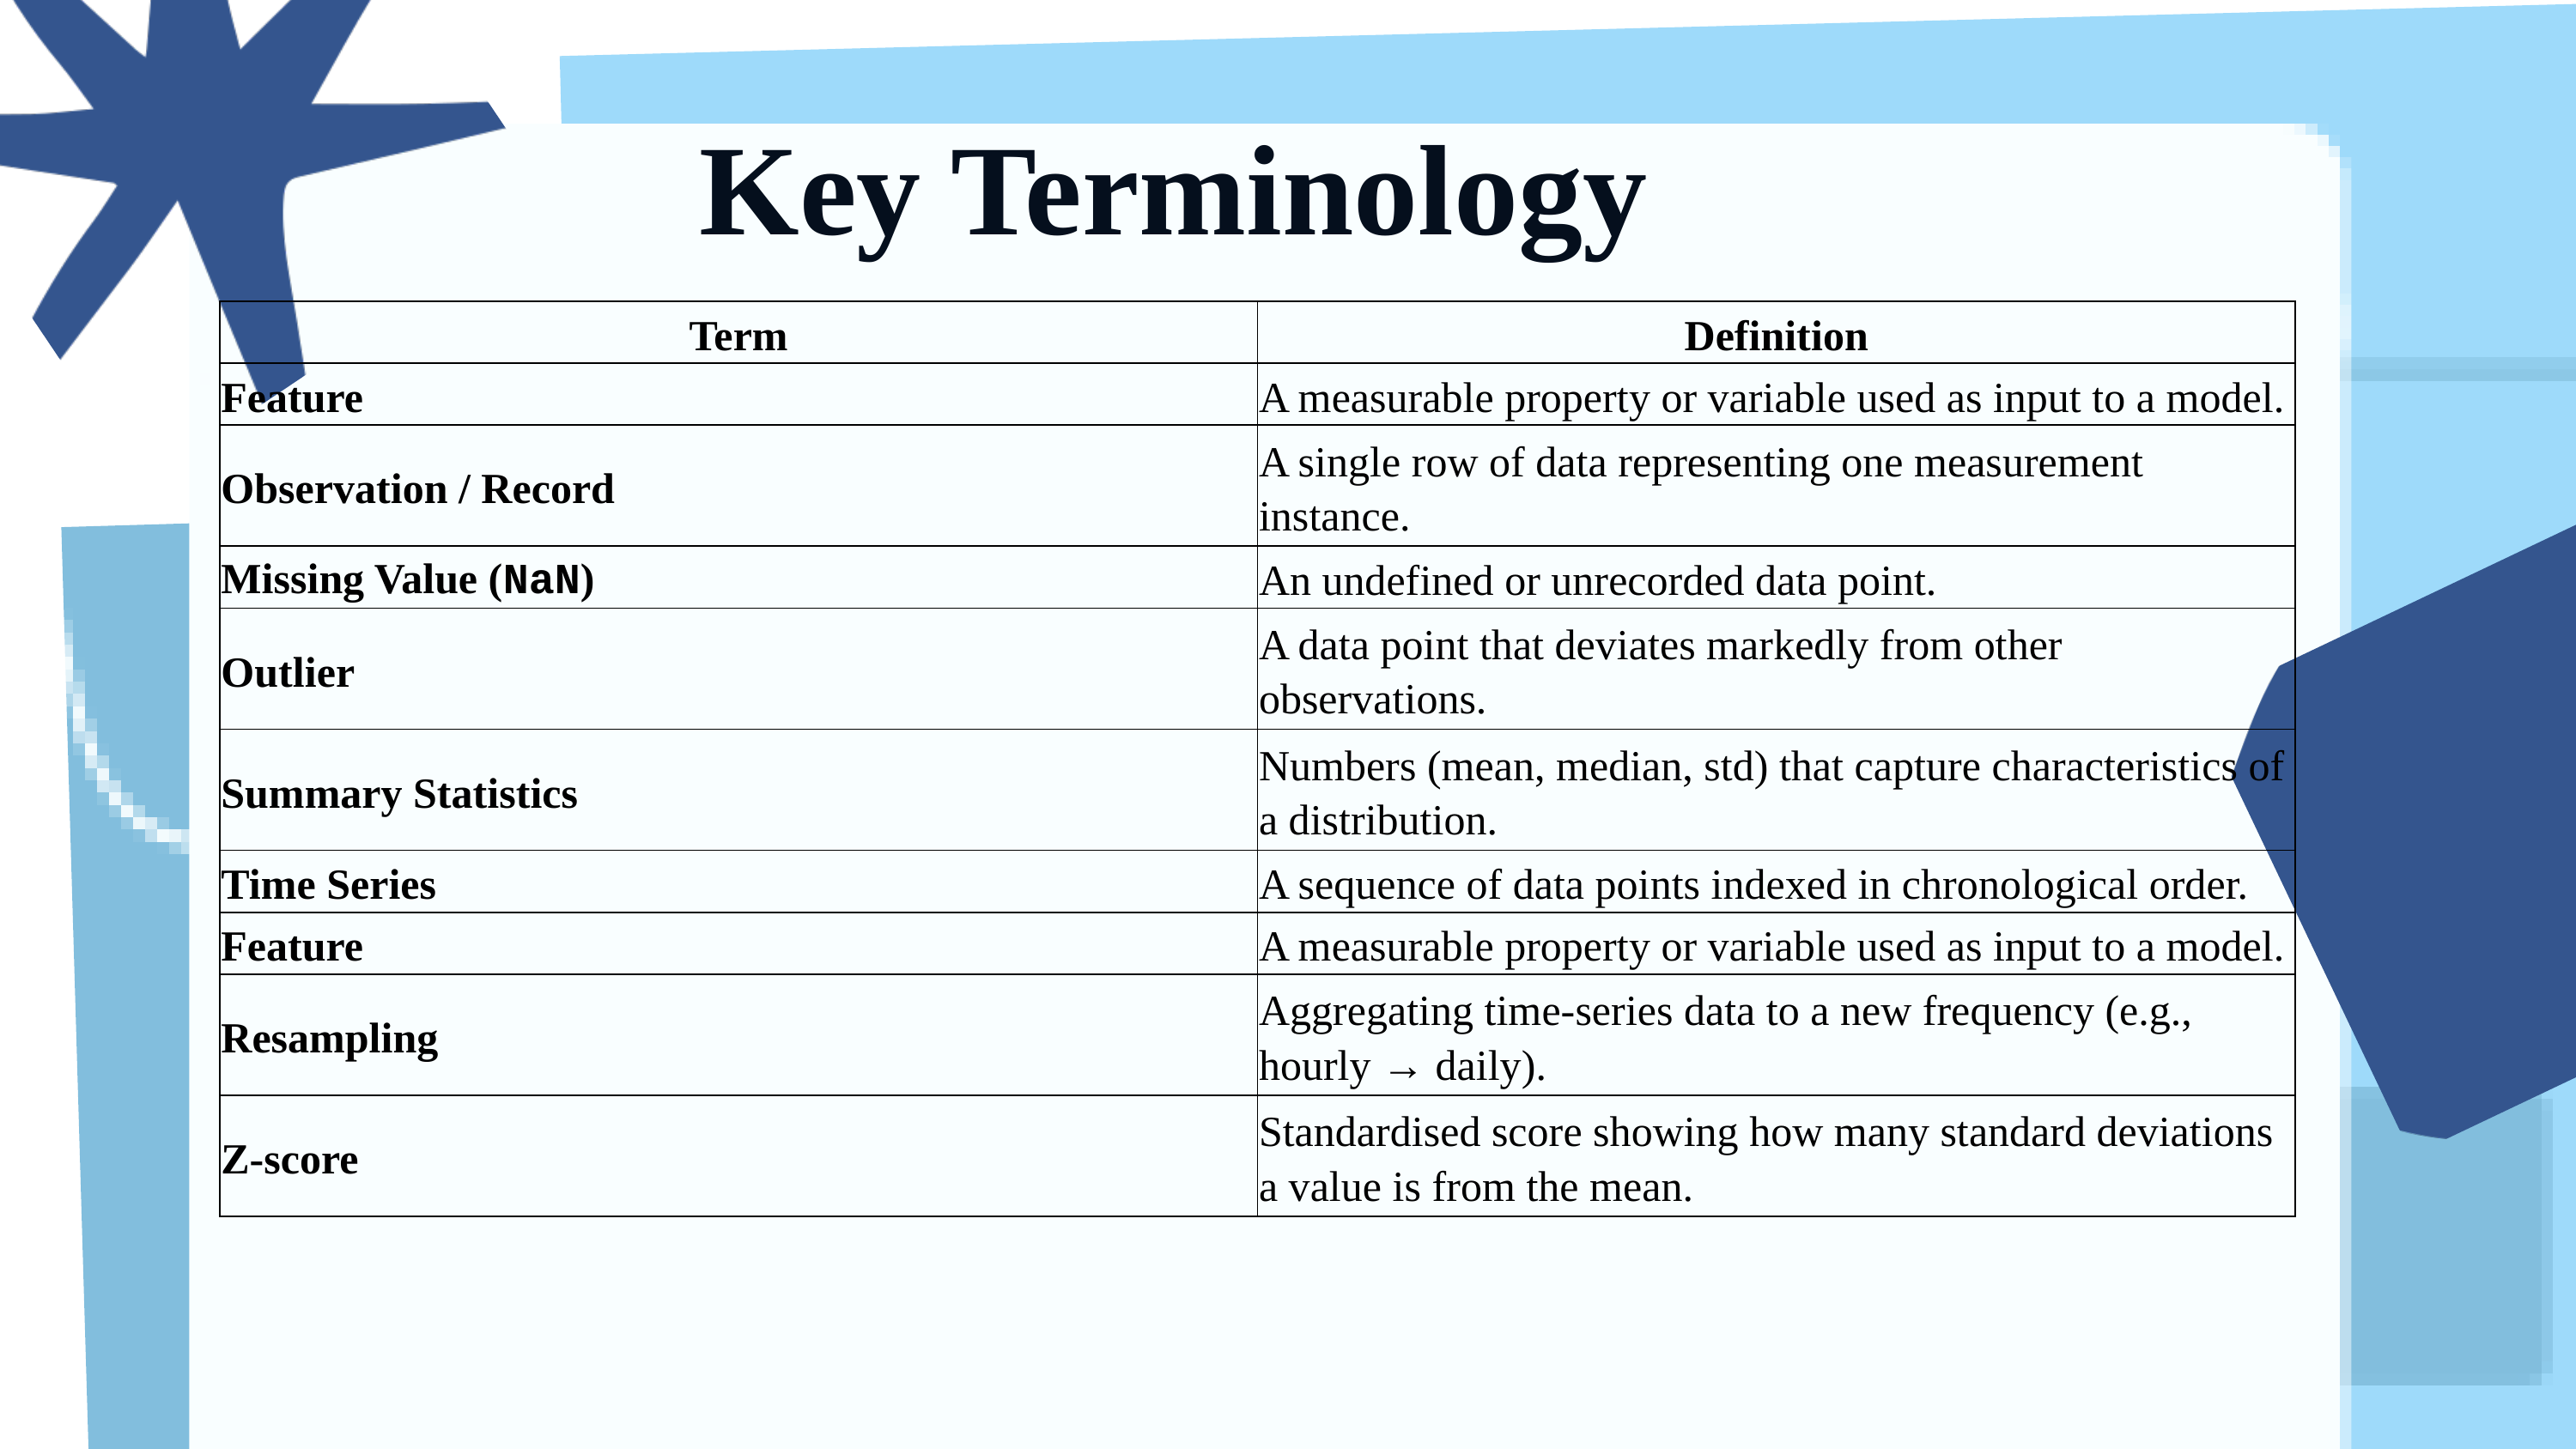

Key Terminology
| Term | Definition |
| --- | --- |
| Feature | A measurable property or variable used as input to a model. |
| Observation / Record | A single row of data representing one measurement instance. |
| Missing Value (NaN) | An undefined or unrecorded data point. |
| Outlier | A data point that deviates markedly from other observations. |
| Summary Statistics | Numbers (mean, median, std) that capture characteristics of a distribution. |
| Time Series | A sequence of data points indexed in chronological order. |
| Feature | A measurable property or variable used as input to a model. |
| Resampling | Aggregating time‑series data to a new frequency (e.g., hourly → daily). |
| Z‑score | Standardised score showing how many standard deviations a value is from the mean. |